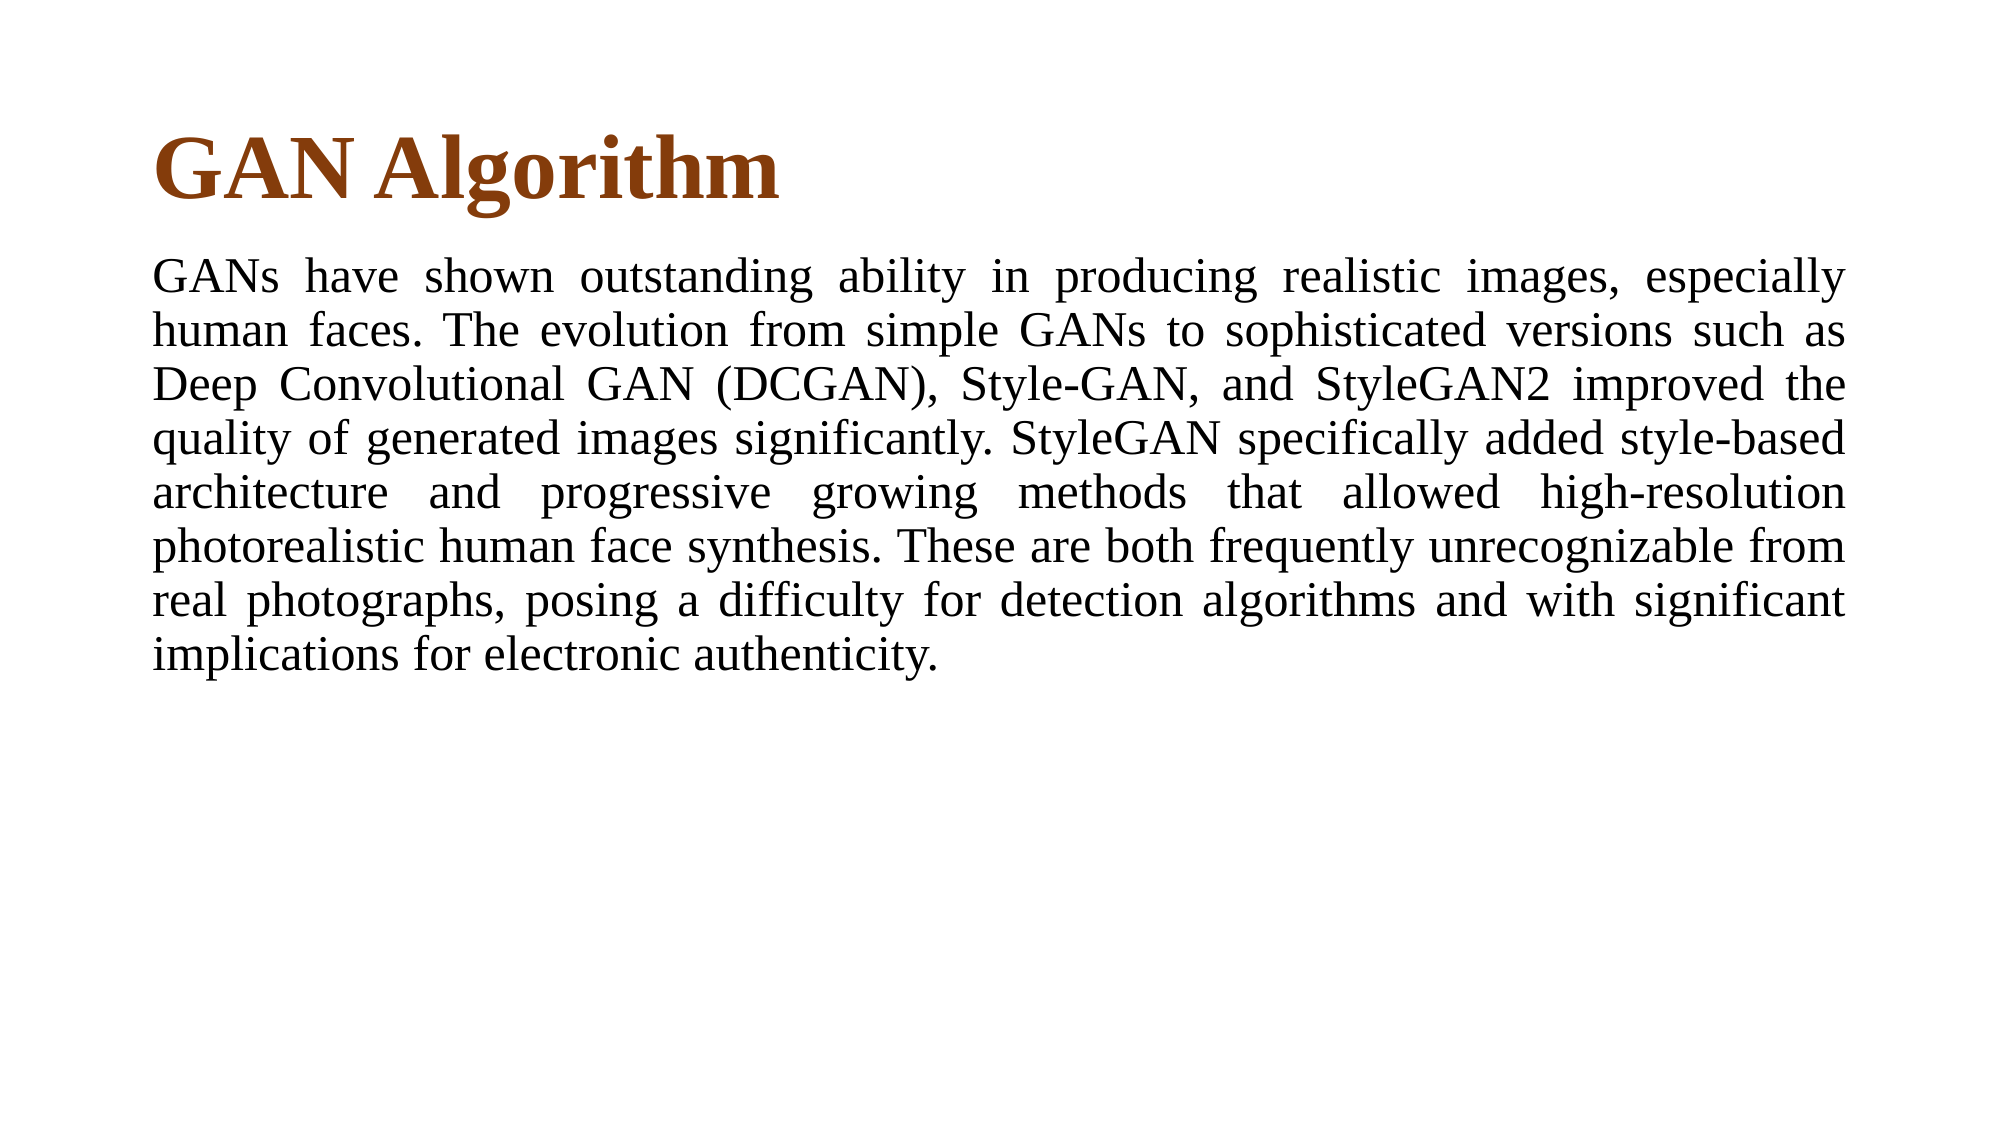

# GAN Algorithm
GANs have shown outstanding ability in producing realistic images, especially human faces. The evolution from simple GANs to sophisticated versions such as Deep Convolutional GAN (DCGAN), Style-GAN, and StyleGAN2 improved the quality of generated images significantly. StyleGAN specifically added style-based architecture and progressive growing methods that allowed high-resolution photorealistic human face synthesis. These are both frequently unrecognizable from real photographs, posing a difficulty for detection algorithms and with significant implications for electronic authenticity.